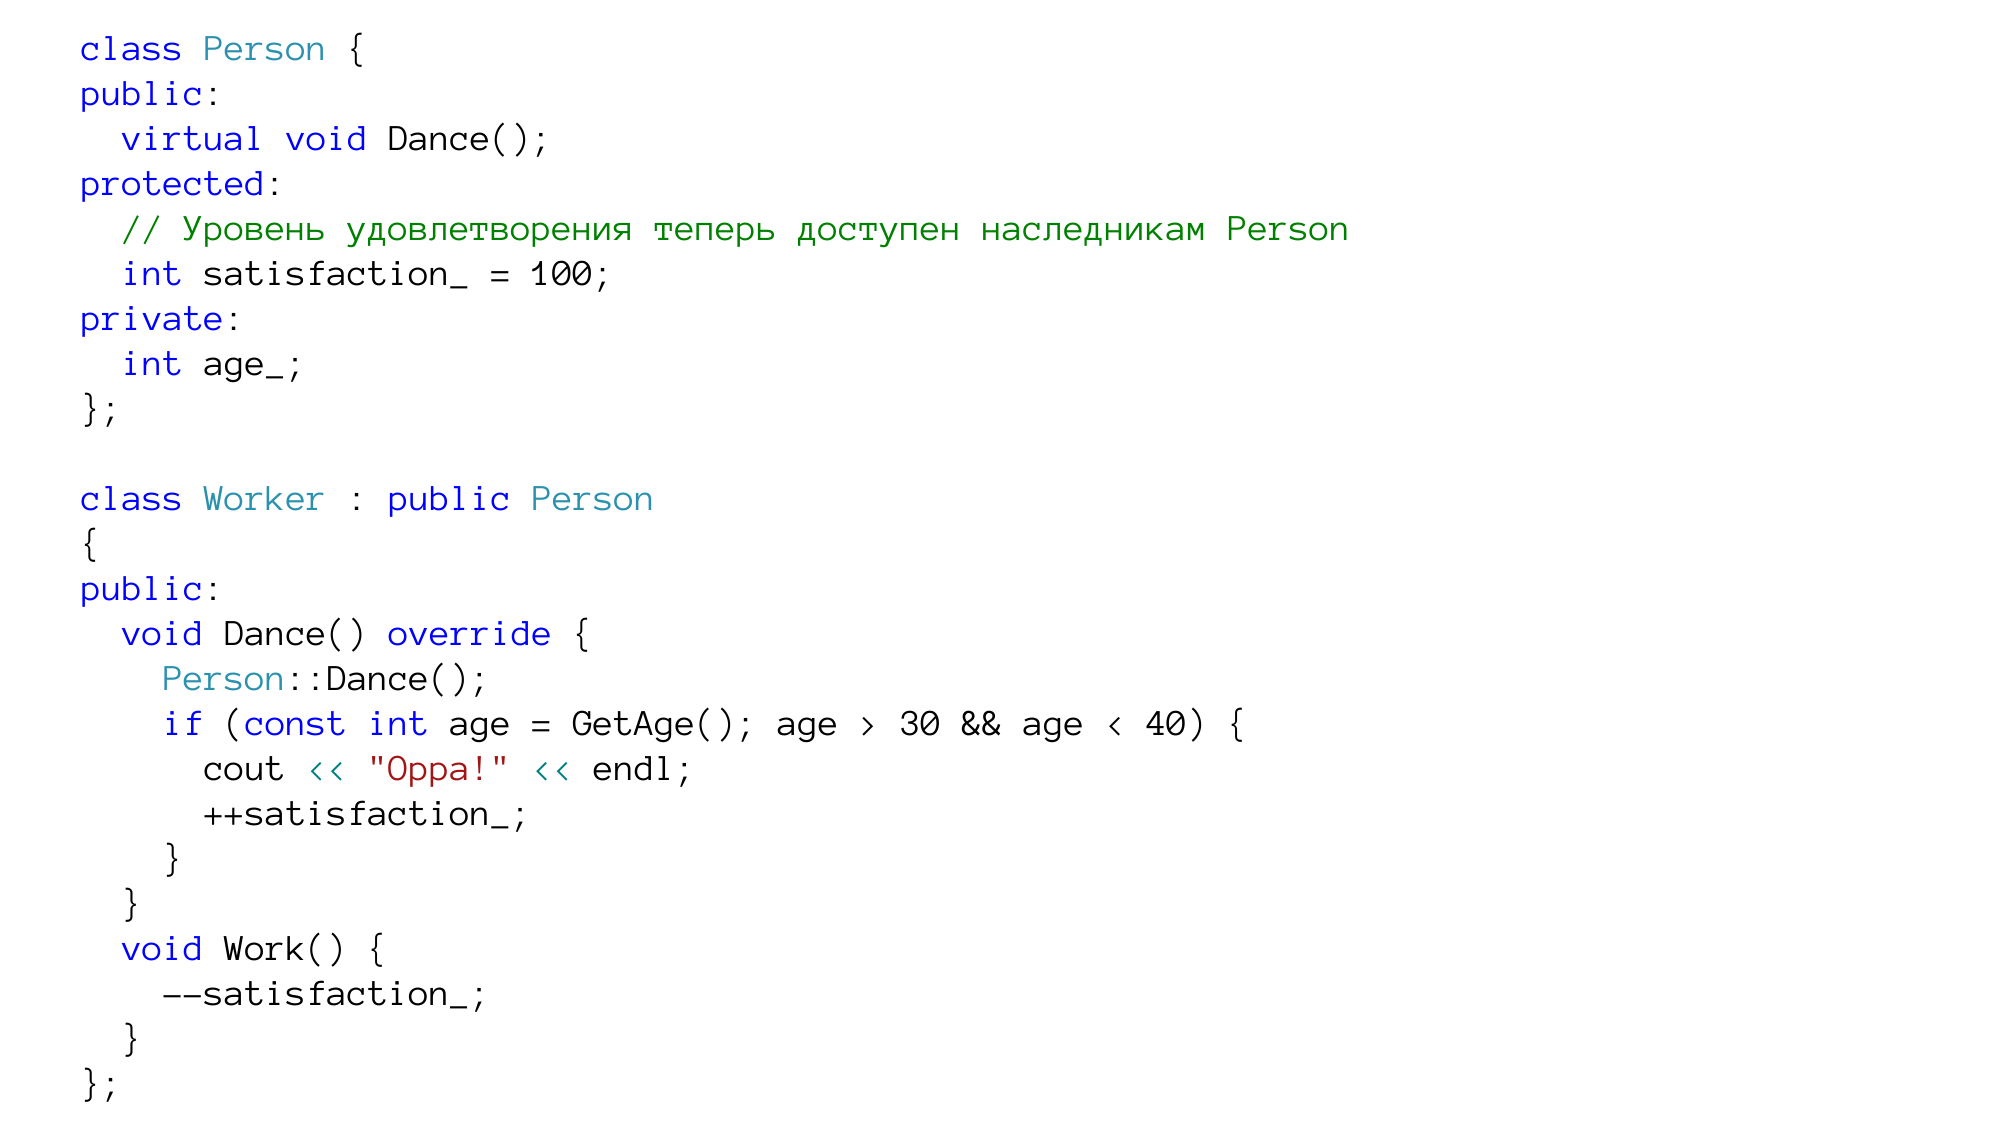

class Person {
public:
  virtual void Dance();
protected:
  // Уровень удовлетворения теперь доступен наследникам Person
  int satisfaction_ = 100;
private:
  int age_;
};

class Worker : public Person
{
public:
  void Dance() override {
    Person::Dance();
    if (const int age = GetAge(); age > 30 && age < 40) {
      cout << "Oppa!" << endl;
      ++satisfaction_;
    }
  }
  void Work() {
    --satisfaction_;
  }
};